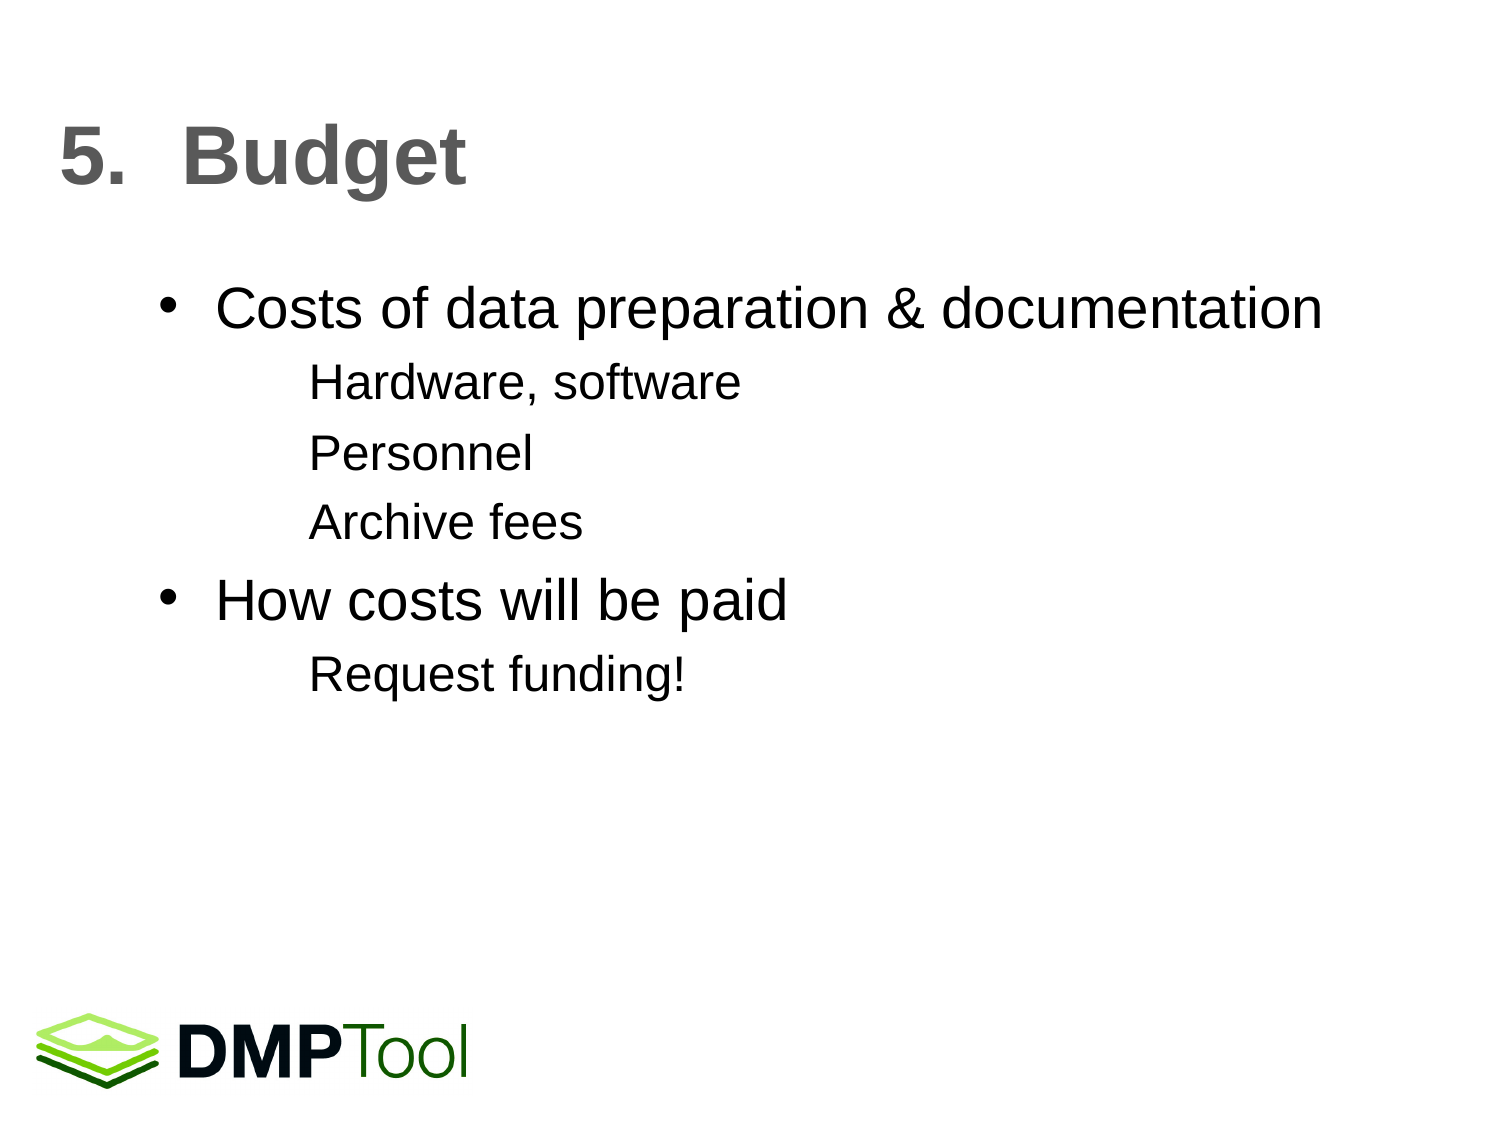

# Budget
Costs of data preparation & documentation
Hardware, software
Personnel
Archive fees
How costs will be paid
Request funding!